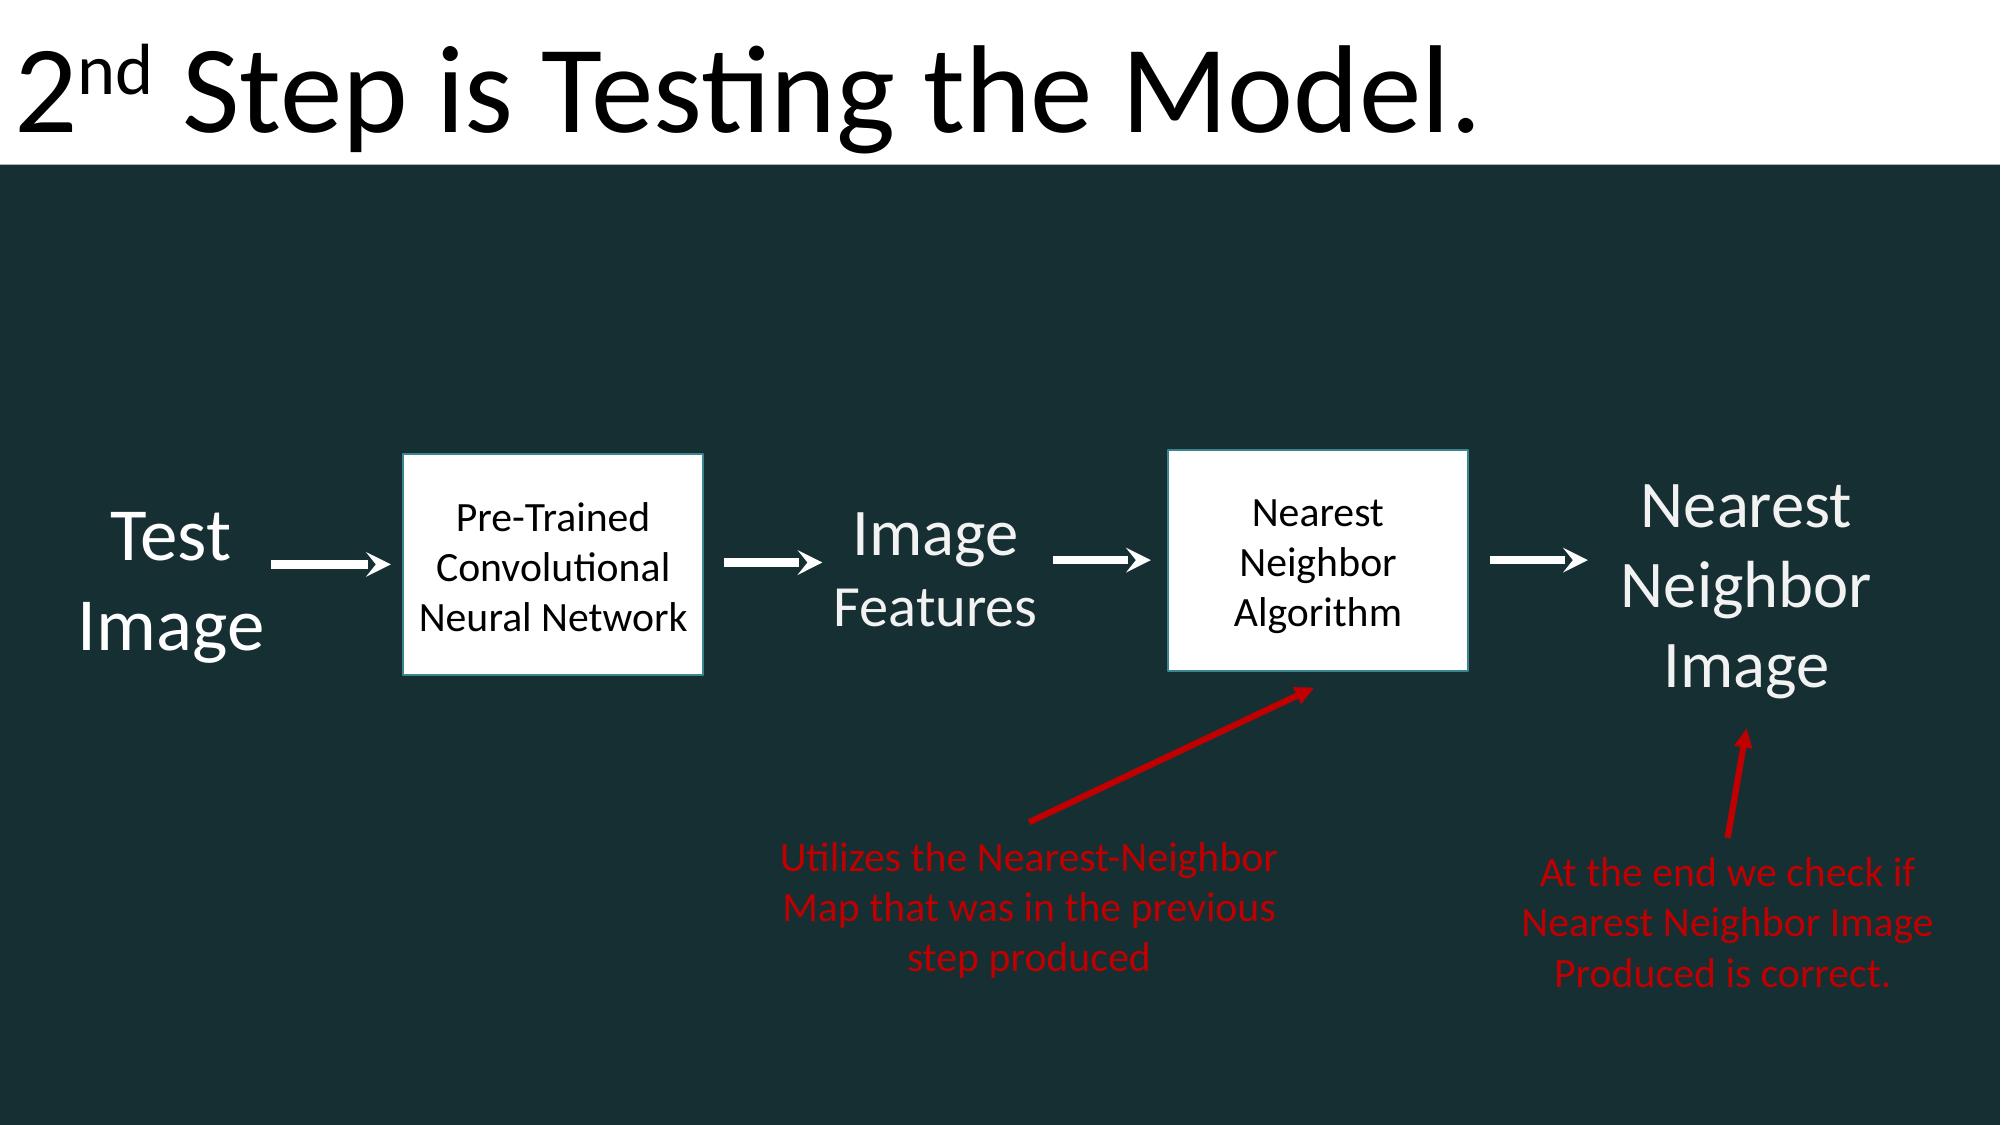

2nd Step is Testing the Model.
Nearest Neighbor Algorithm
Pre-Trained Convolutional Neural Network
Nearest Neighbor Image
Test
Image
Image Features
Utilizes the Nearest-Neighbor Map that was in the previous step produced
At the end we check if Nearest Neighbor Image Produced is correct.